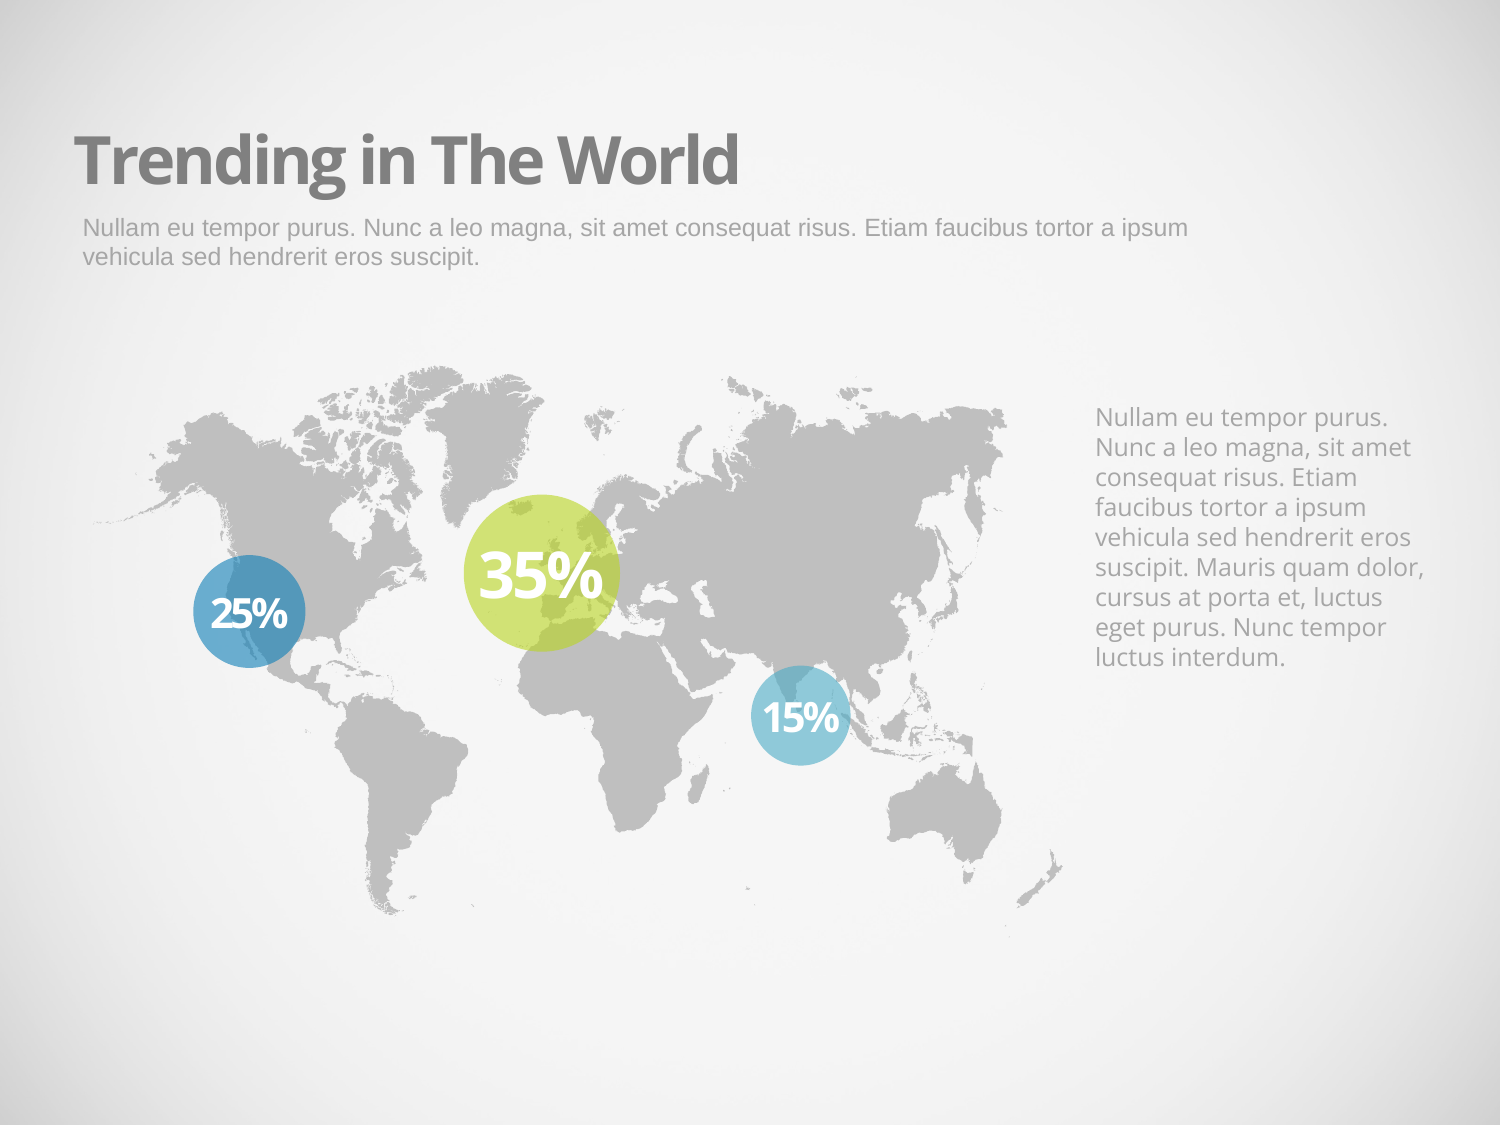

Trending in The World
Nullam eu tempor purus. Nunc a leo magna, sit amet consequat risus. Etiam faucibus tortor a ipsum vehicula sed hendrerit eros suscipit.

Nullam eu tempor purus. Nunc a leo magna, sit amet consequat risus. Etiam faucibus tortor a ipsum vehicula sed hendrerit eros suscipit. Mauris quam dolor, cursus at porta et, luctus eget purus. Nunc tempor luctus interdum.

35%

25%

15%